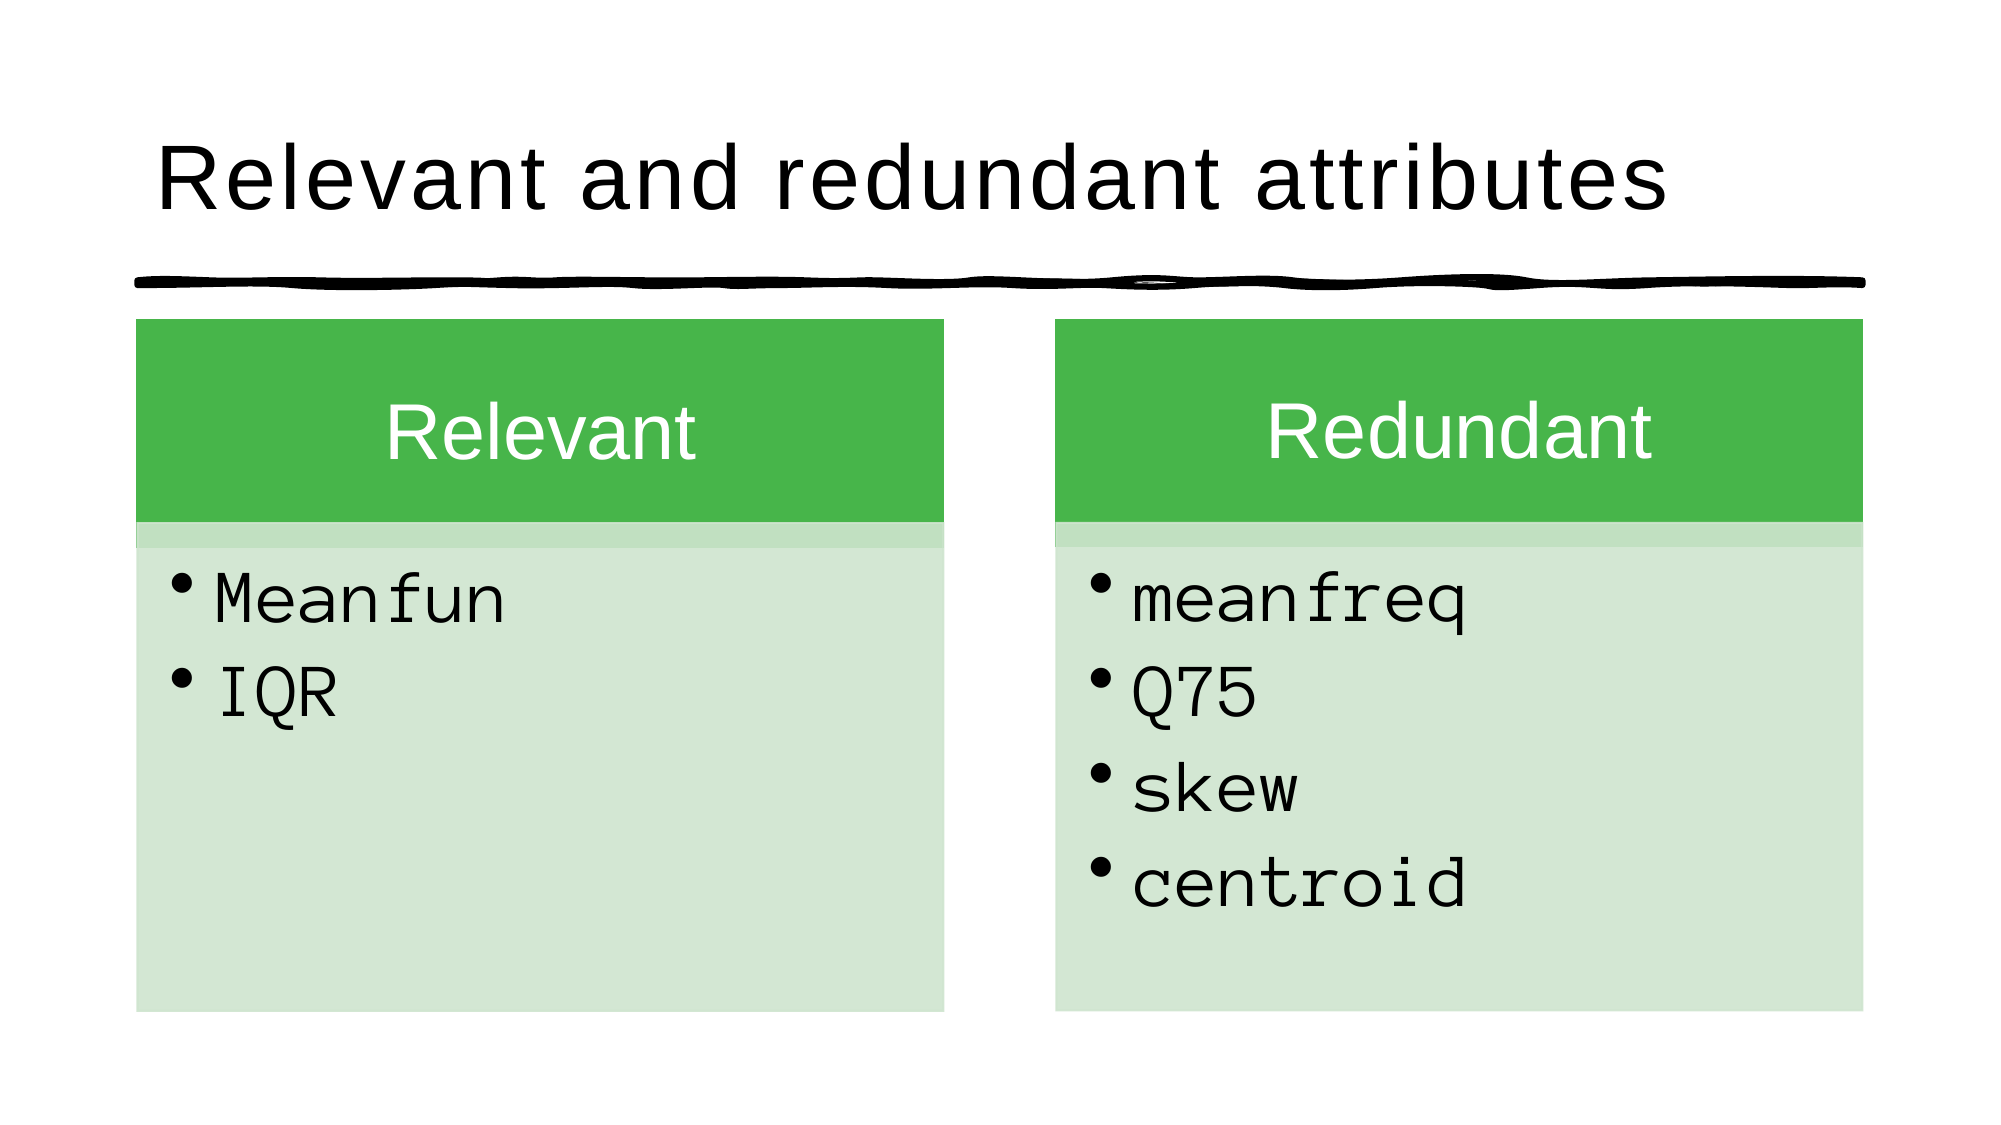

# Relevant and redundant attributes
Relevant
Meanfun
IQR

Redundant
meanfreq
Q75
skew
centroid